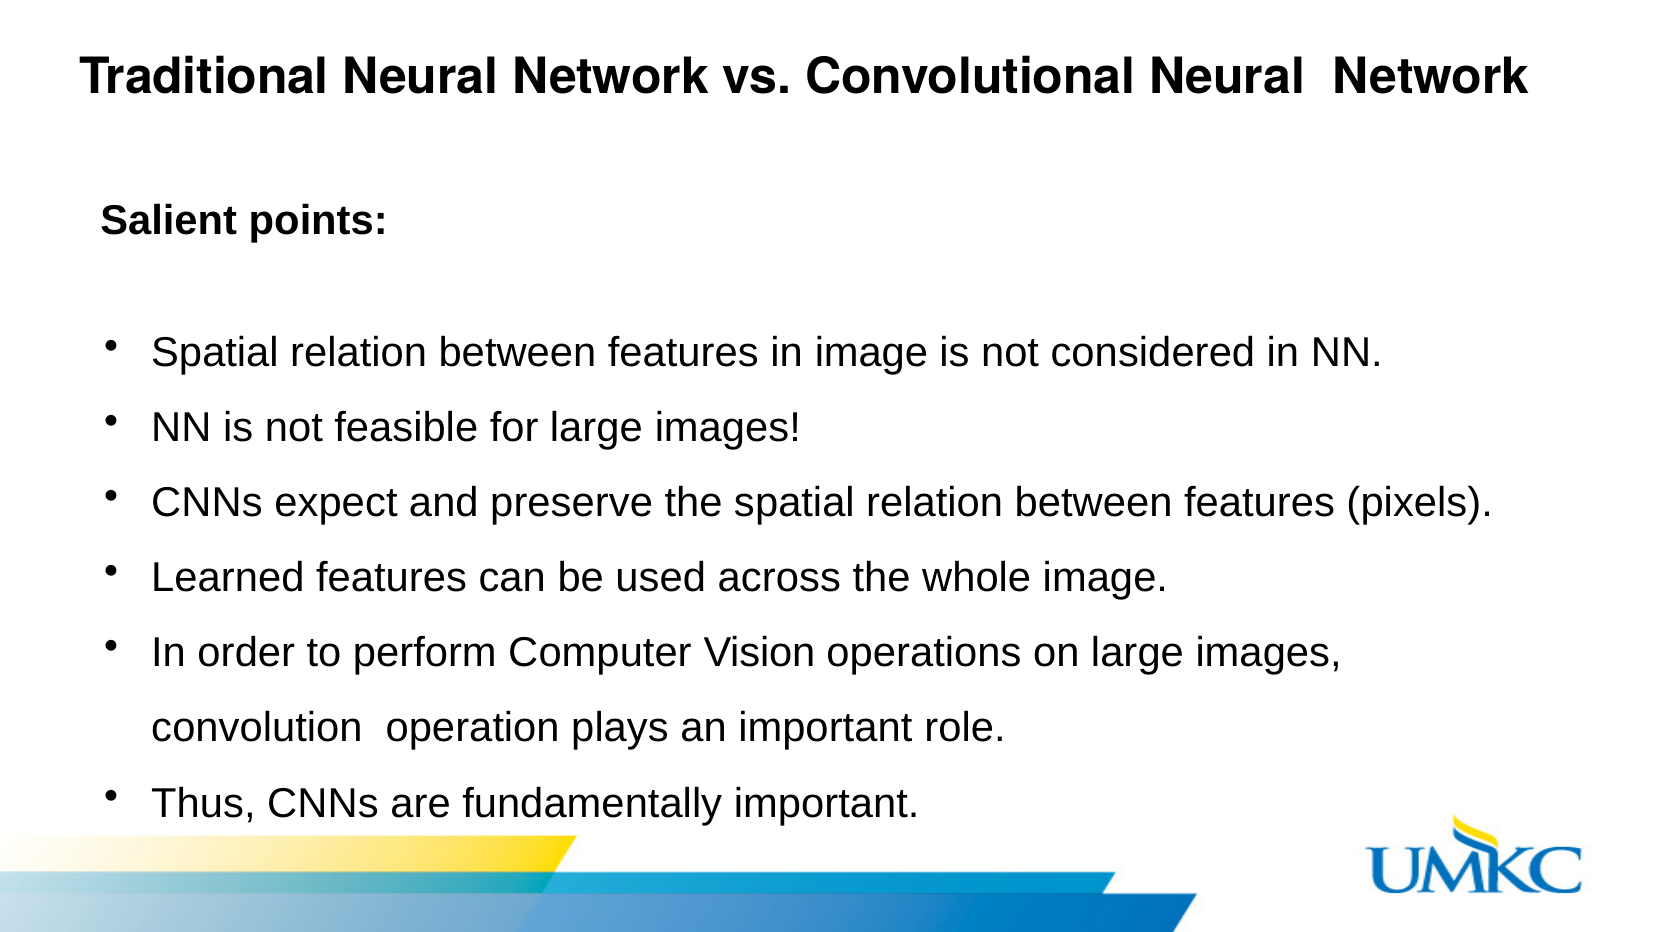

Traditional Neural Network vs. Convolutional Neural  Network
Salient points:

Spatial relation between features in image is not considered in NN.
NN is not feasible for large images!
CNNs expect and preserve the spatial relation between features (pixels).
Learned features can be used across the whole image.
In order to perform Computer Vision operations on large images, convolution  operation plays an important role.
Thus, CNNs are fundamentally important.